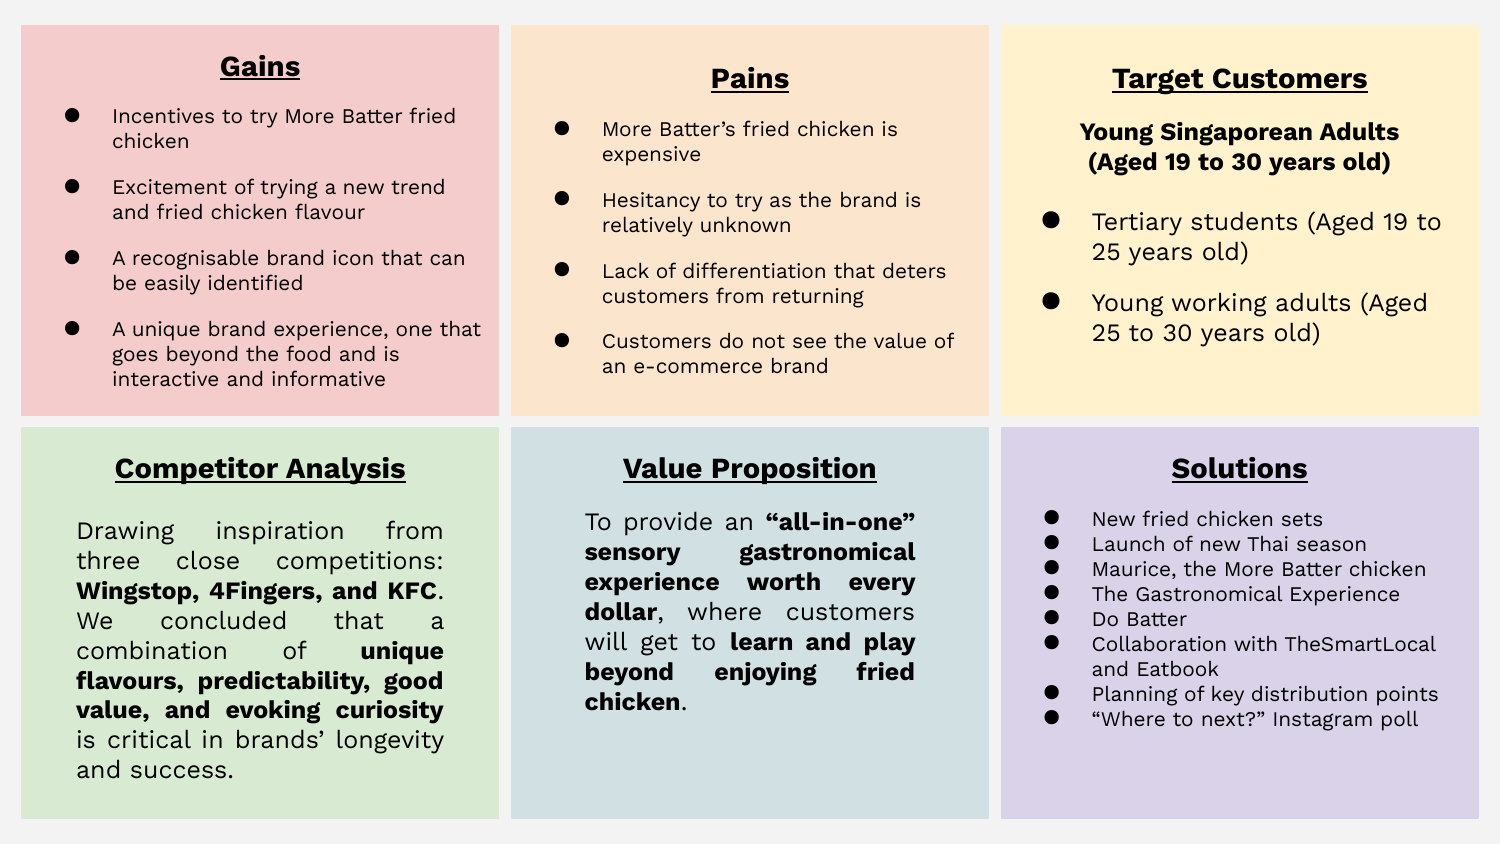

Gains
Incentives to try More Batter fried chicken
Excitement of trying a new trend and fried chicken flavour
A recognisable brand icon that can be easily identified
A unique brand experience, one that goes beyond the food and is interactive and informative
Pains
More Batter’s fried chicken is expensive
Hesitancy to try as the brand is relatively unknown
Lack of differentiation that deters customers from returning
Customers do not see the value of an e-commerce brand
Target Customers
Young Singaporean Adults
(Aged 19 to 30 years old)

Tertiary students (Aged 19 to 25 years old)
Young working adults (Aged 25 to 30 years old)

Competitor Analysis

Drawing inspiration from three close competitions: Wingstop, 4Fingers, and KFC. We concluded that a combination of unique flavours, predictability, good value, and evoking curiosity is critical in brands’ longevity and success.
Value Proposition
To provide an “all-in-one” sensory gastronomical experience worth every dollar, where customers will get to learn and play beyond enjoying fried chicken.
Solutions
New fried chicken sets
Launch of new Thai season
Maurice, the More Batter chicken
The Gastronomical Experience
Do Batter
Collaboration with TheSmartLocal and Eatbook
Planning of key distribution points
“Where to next?” Instagram poll